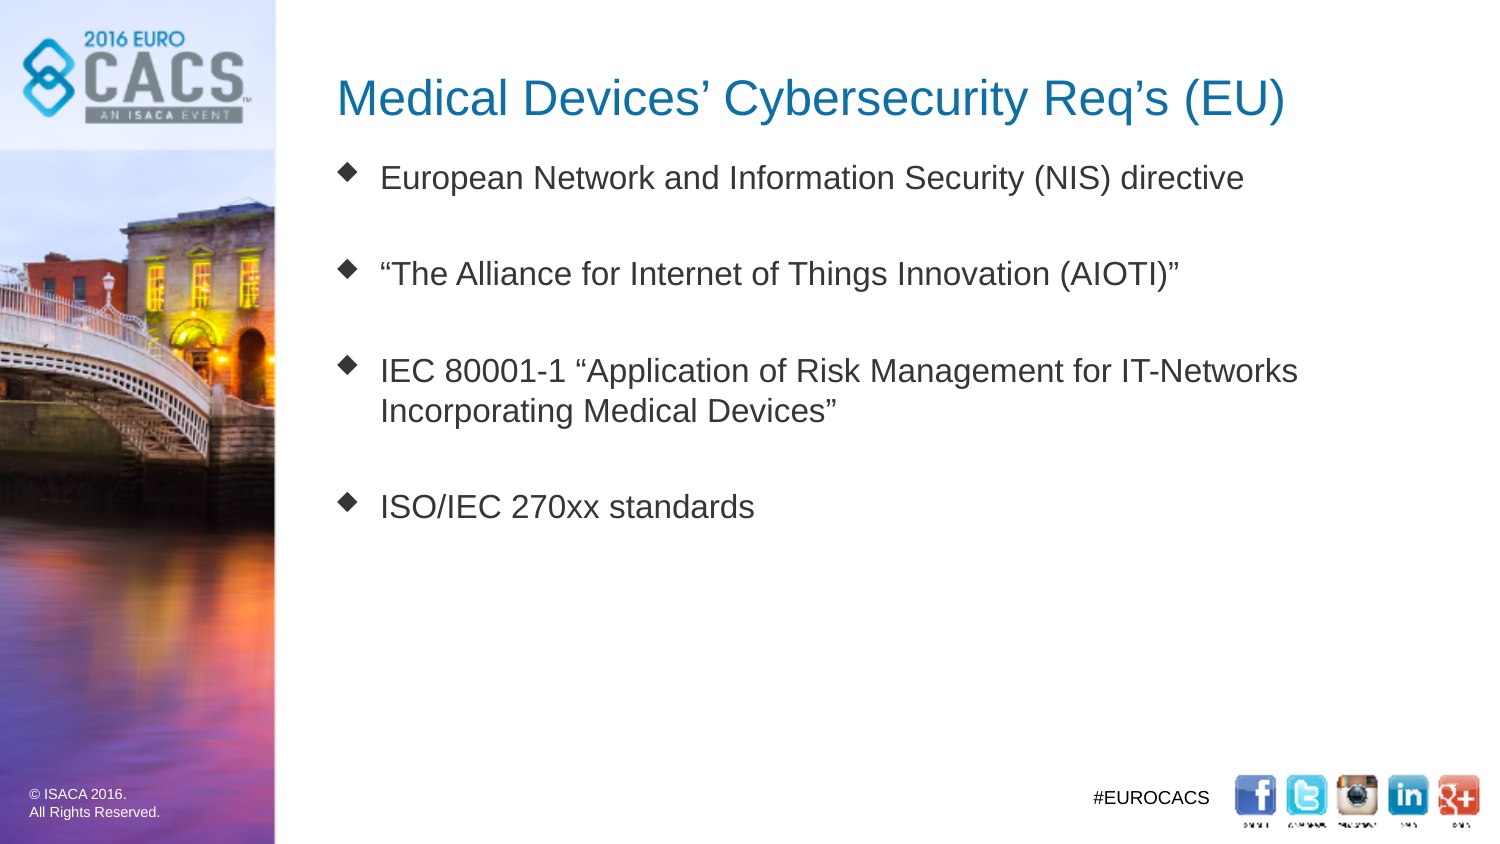

# Medical Devices’ Cybersecurity Req’s (EU)
European Network and Information Security (NIS) directive

“The Alliance for Internet of Things Innovation (AIOTI)”

IEC 80001-1 “Application of Risk Management for IT-Networks Incorporating Medical Devices”

ISO/IEC 270xx standards